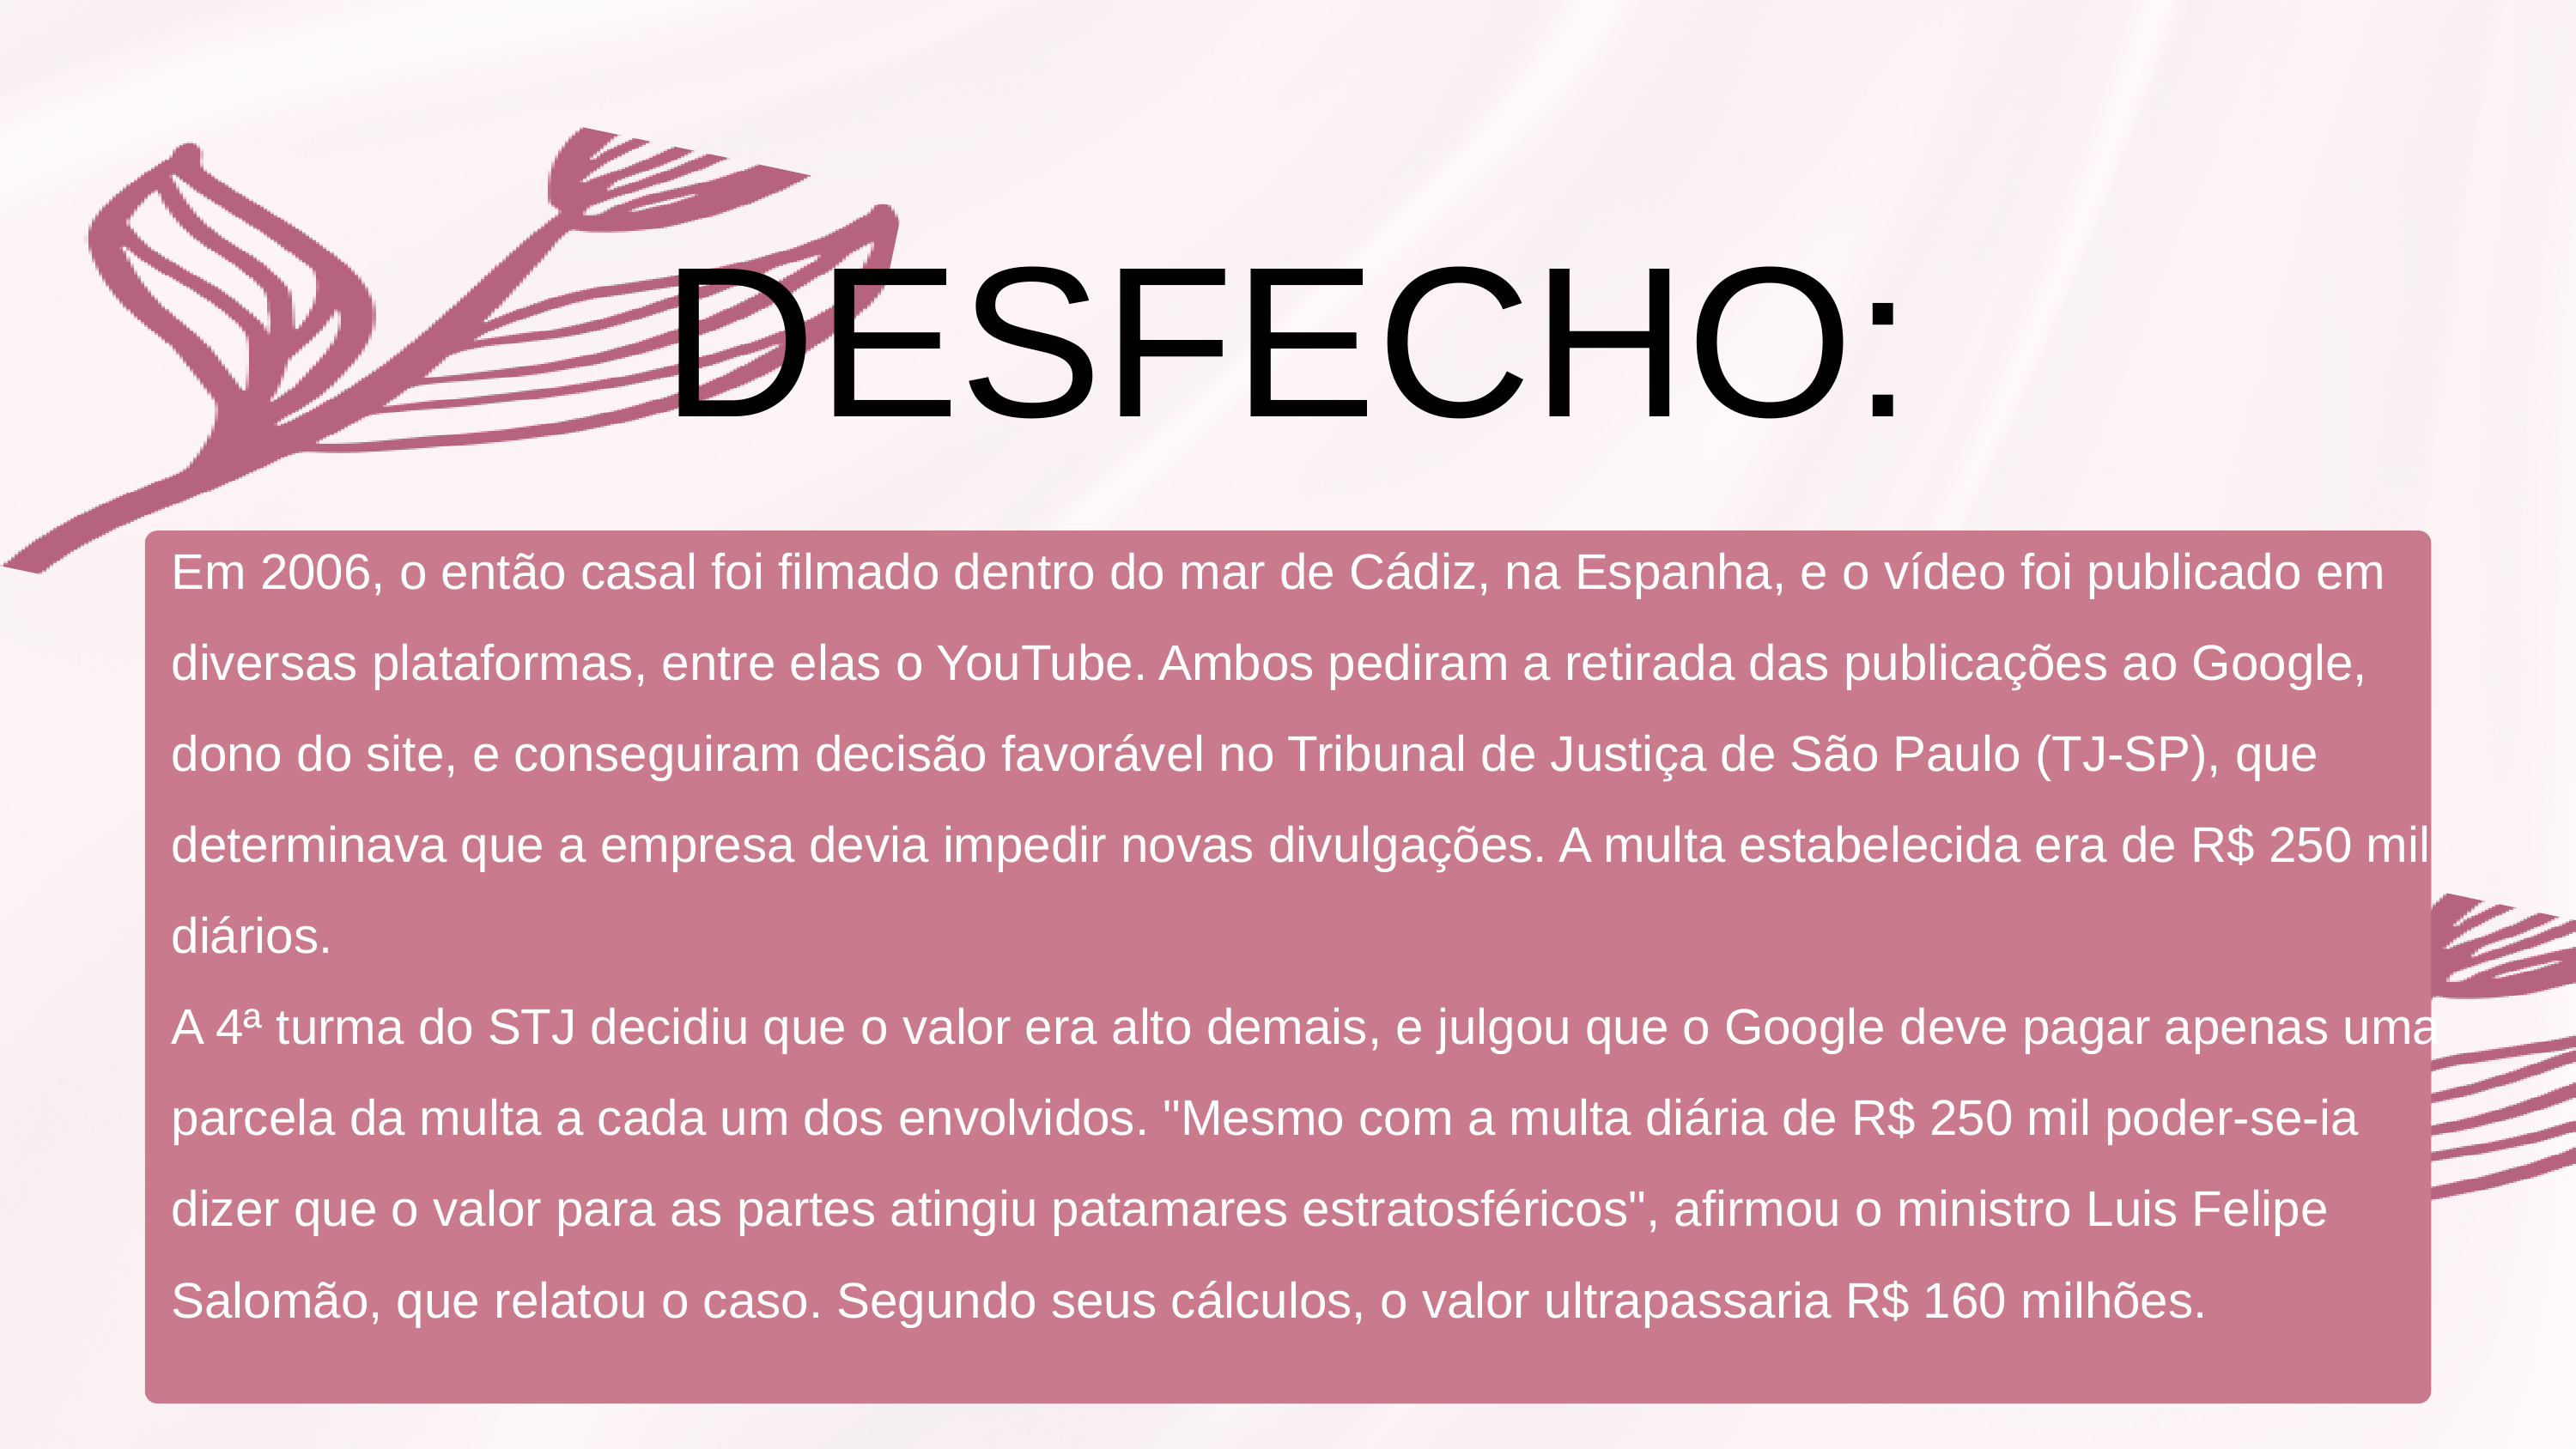

DESFECHO:
Em 2006, o então casal foi filmado dentro do mar de Cádiz, na Espanha, e o vídeo foi publicado em diversas plataformas, entre elas o YouTube. Ambos pediram a retirada das publicações ao Google, dono do site, e conseguiram decisão favorável no Tribunal de Justiça de São Paulo (TJ-SP), que determinava que a empresa devia impedir novas divulgações. A multa estabelecida era de R$ 250 mil diários.
A 4ª turma do STJ decidiu que o valor era alto demais, e julgou que o Google deve pagar apenas uma parcela da multa a cada um dos envolvidos. "Mesmo com a multa diária de R$ 250 mil poder-se-ia dizer que o valor para as partes atingiu patamares estratosféricos", afirmou o ministro Luis Felipe Salomão, que relatou o caso. Segundo seus cálculos, o valor ultrapassaria R$ 160 milhões.